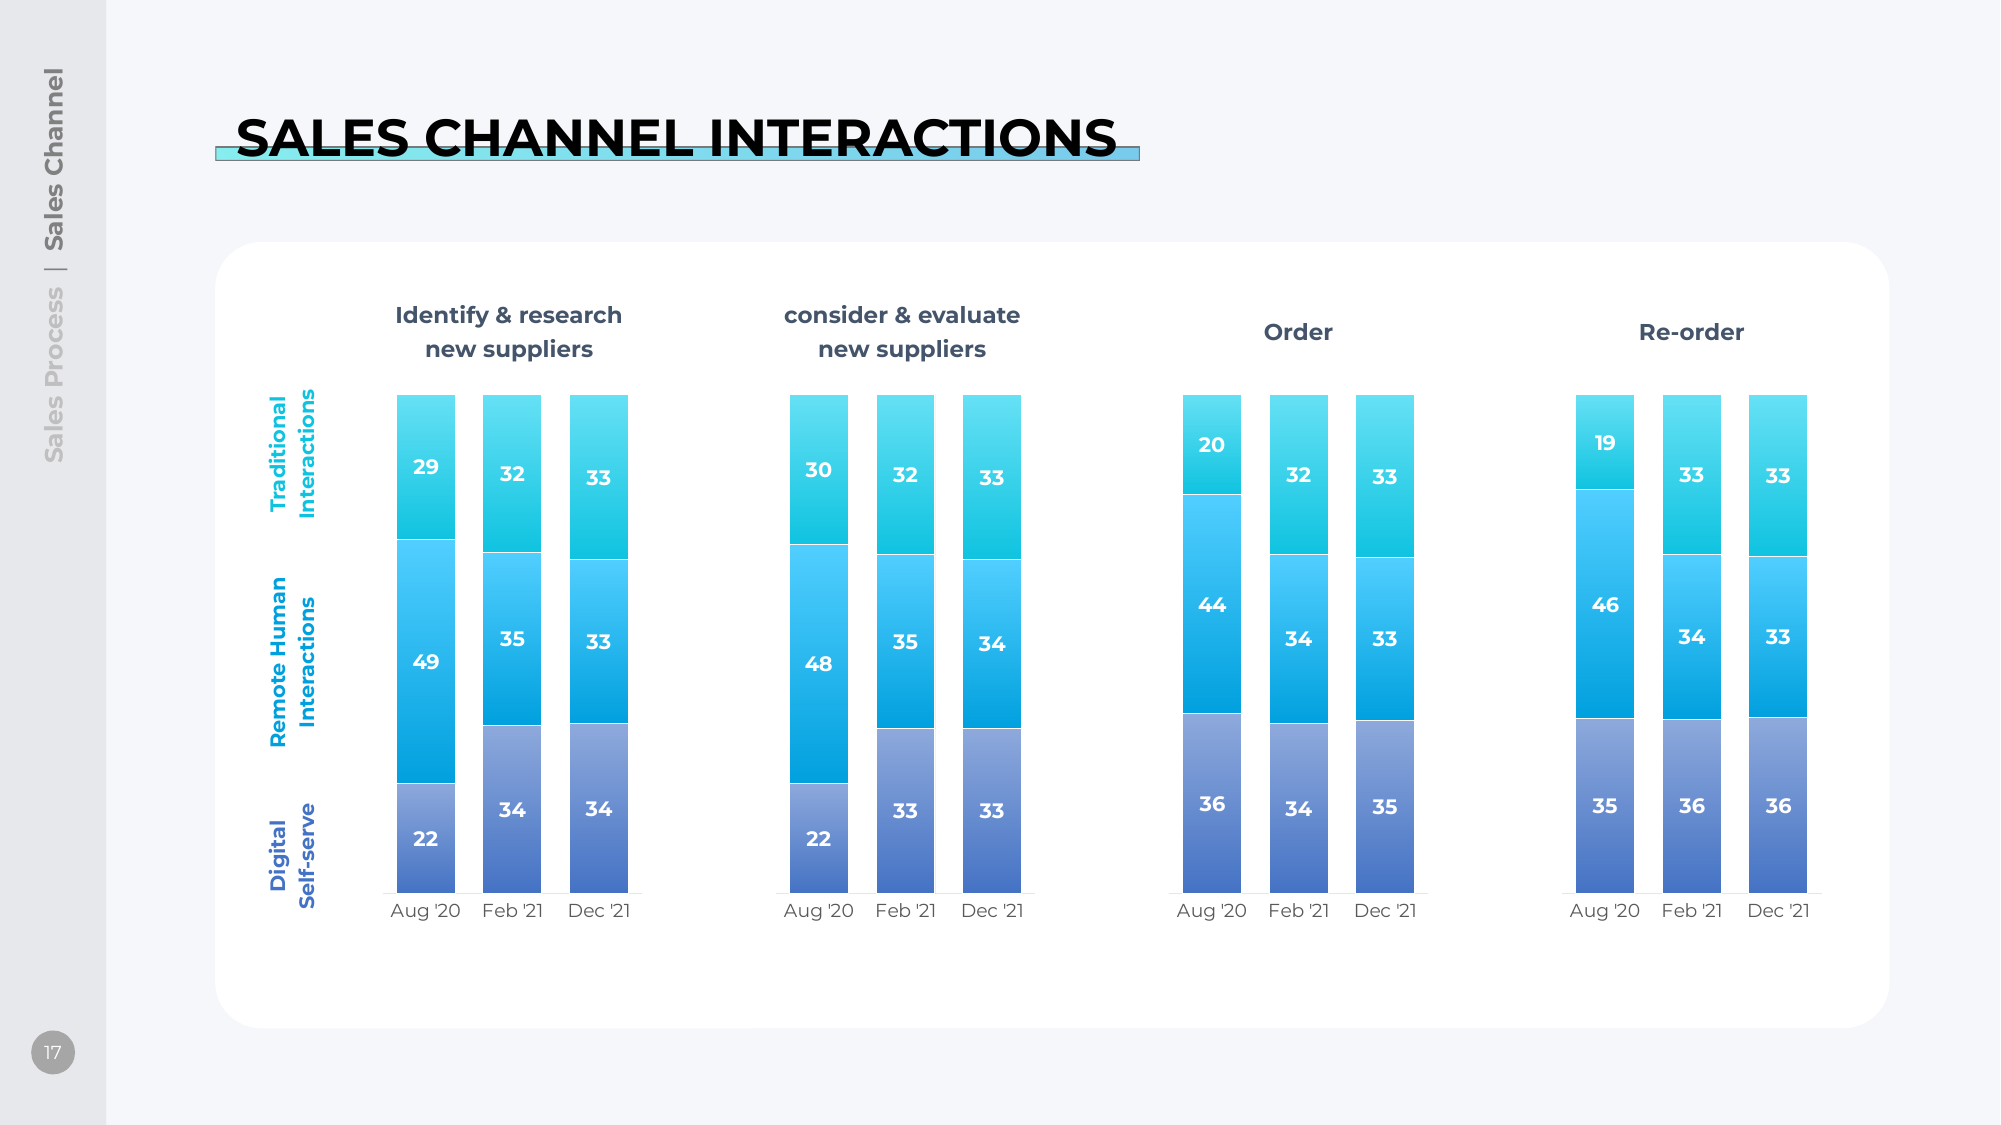

SALES CHANNEL INTERACTIONS

Identify & research new suppliers
consider & evaluate new suppliers
Order
Re-order
Traditional Interactions
Remote Human Interactions
Digital Self-serve

### Chart

| Category | Digital Self-Serve | Remote Human Interactions | Traditional Interactions |
|---|---|---|---|
| Aug '20 | 22.0 | 49.0 | 29.0 |
| Feb '21 | 34.0 | 35.0 | 32.0 |
| Dec '21 | 34.0 | 33.0 | 33.0 |

### Chart

| Category | Digital Self-Serve | Remote Human Interactions | Traditional Interactions |
|---|---|---|---|
| Aug '20 | 22.0 | 48.0 | 30.0 |
| Feb '21 | 33.0 | 35.0 | 32.0 |
| Dec '21 | 33.0 | 34.0 | 33.0 |

### Chart

| Category | Digital Self-Serve | Remote Human Interactions | Traditional Interactions |
|---|---|---|---|
| Aug '20 | 36.0 | 44.0 | 20.0 |
| Feb '21 | 34.0 | 34.0 | 32.0 |
| Dec '21 | 35.0 | 33.0 | 33.0 |

### Chart

| Category | Digital Self-Serve | Remote Human Interactions | Traditional Interactions |
|---|---|---|---|
| Aug '20 | 35.0 | 46.0 | 19.0 |
| Feb '21 | 36.0 | 34.0 | 33.0 |
| Dec '21 | 36.0 | 33.0 | 33.0 |
 Sales Process  |  Sales Channel
17